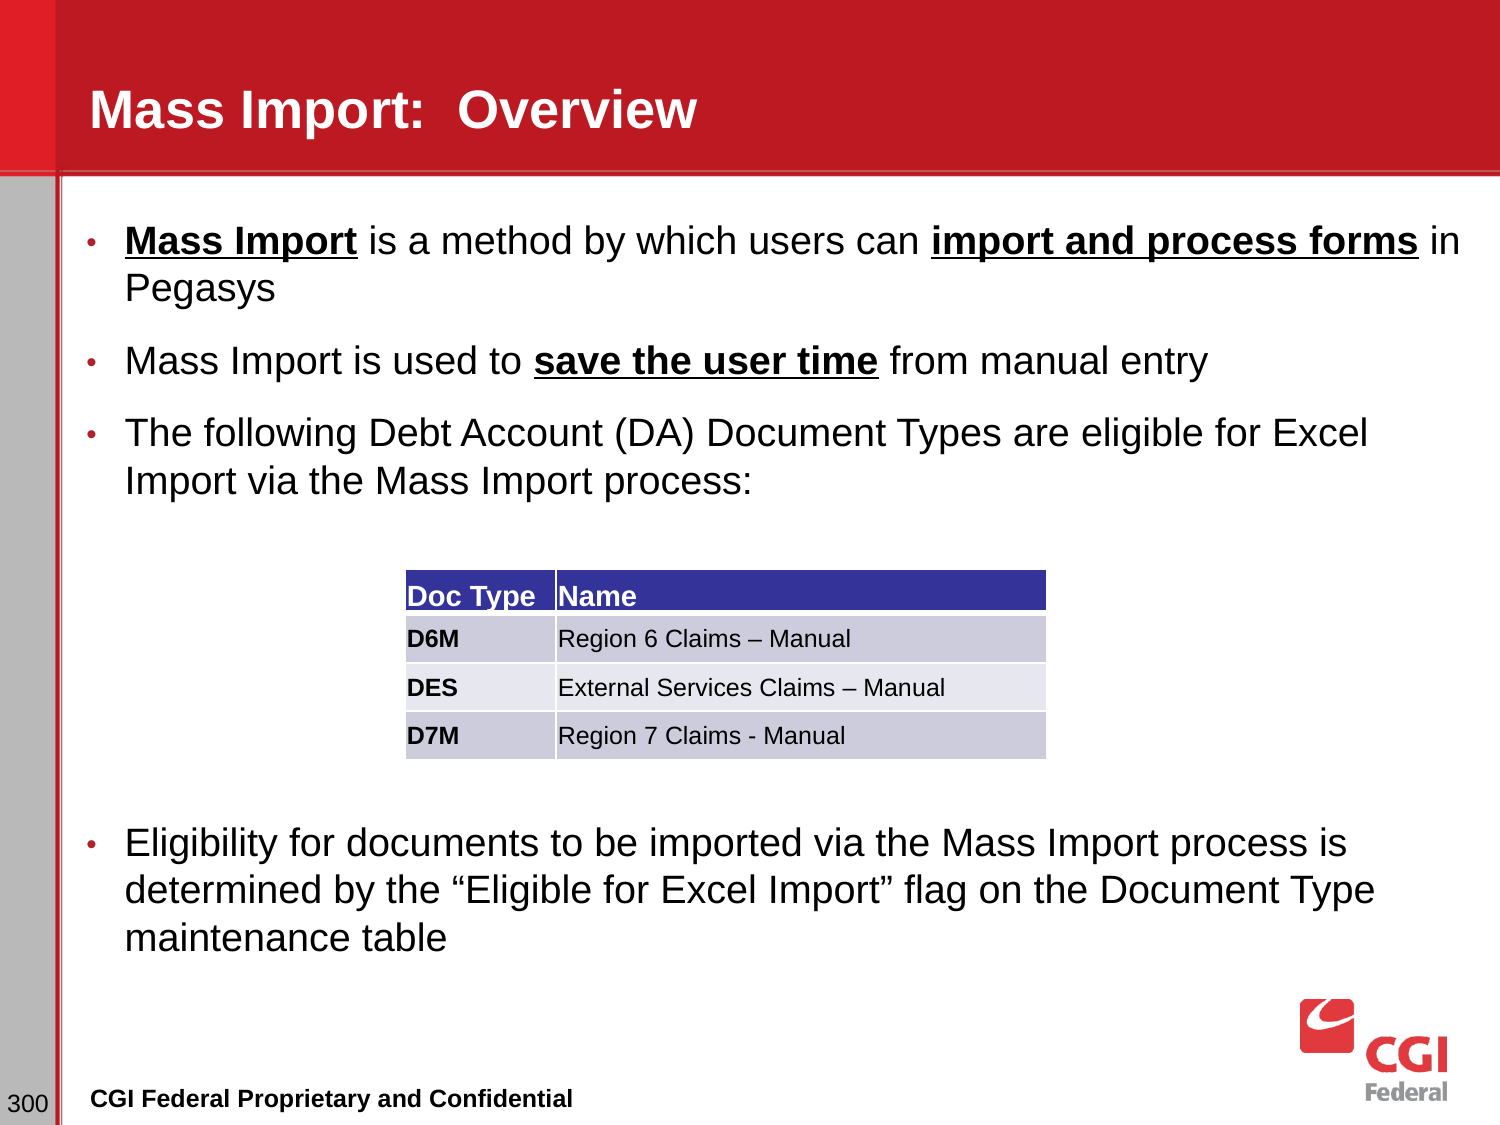

# Mass Import:  Overview

Mass Import is a method by which users can import and process forms in Pegasys
Mass Import is used to save the user time from manual entry
The following Debt Account (DA) Document Types are eligible for Excel Import via the Mass Import process:

Eligibility for documents to be imported via the Mass Import process is determined by the “Eligible for Excel Import” flag on the Document Type maintenance table
| Doc Type | Name |
| --- | --- |
| D6M | Region 6 Claims – Manual |
| DES | External Services Claims – Manual |
| D7M | Region 7 Claims - Manual |
300
CGI Federal Proprietary and Confidential